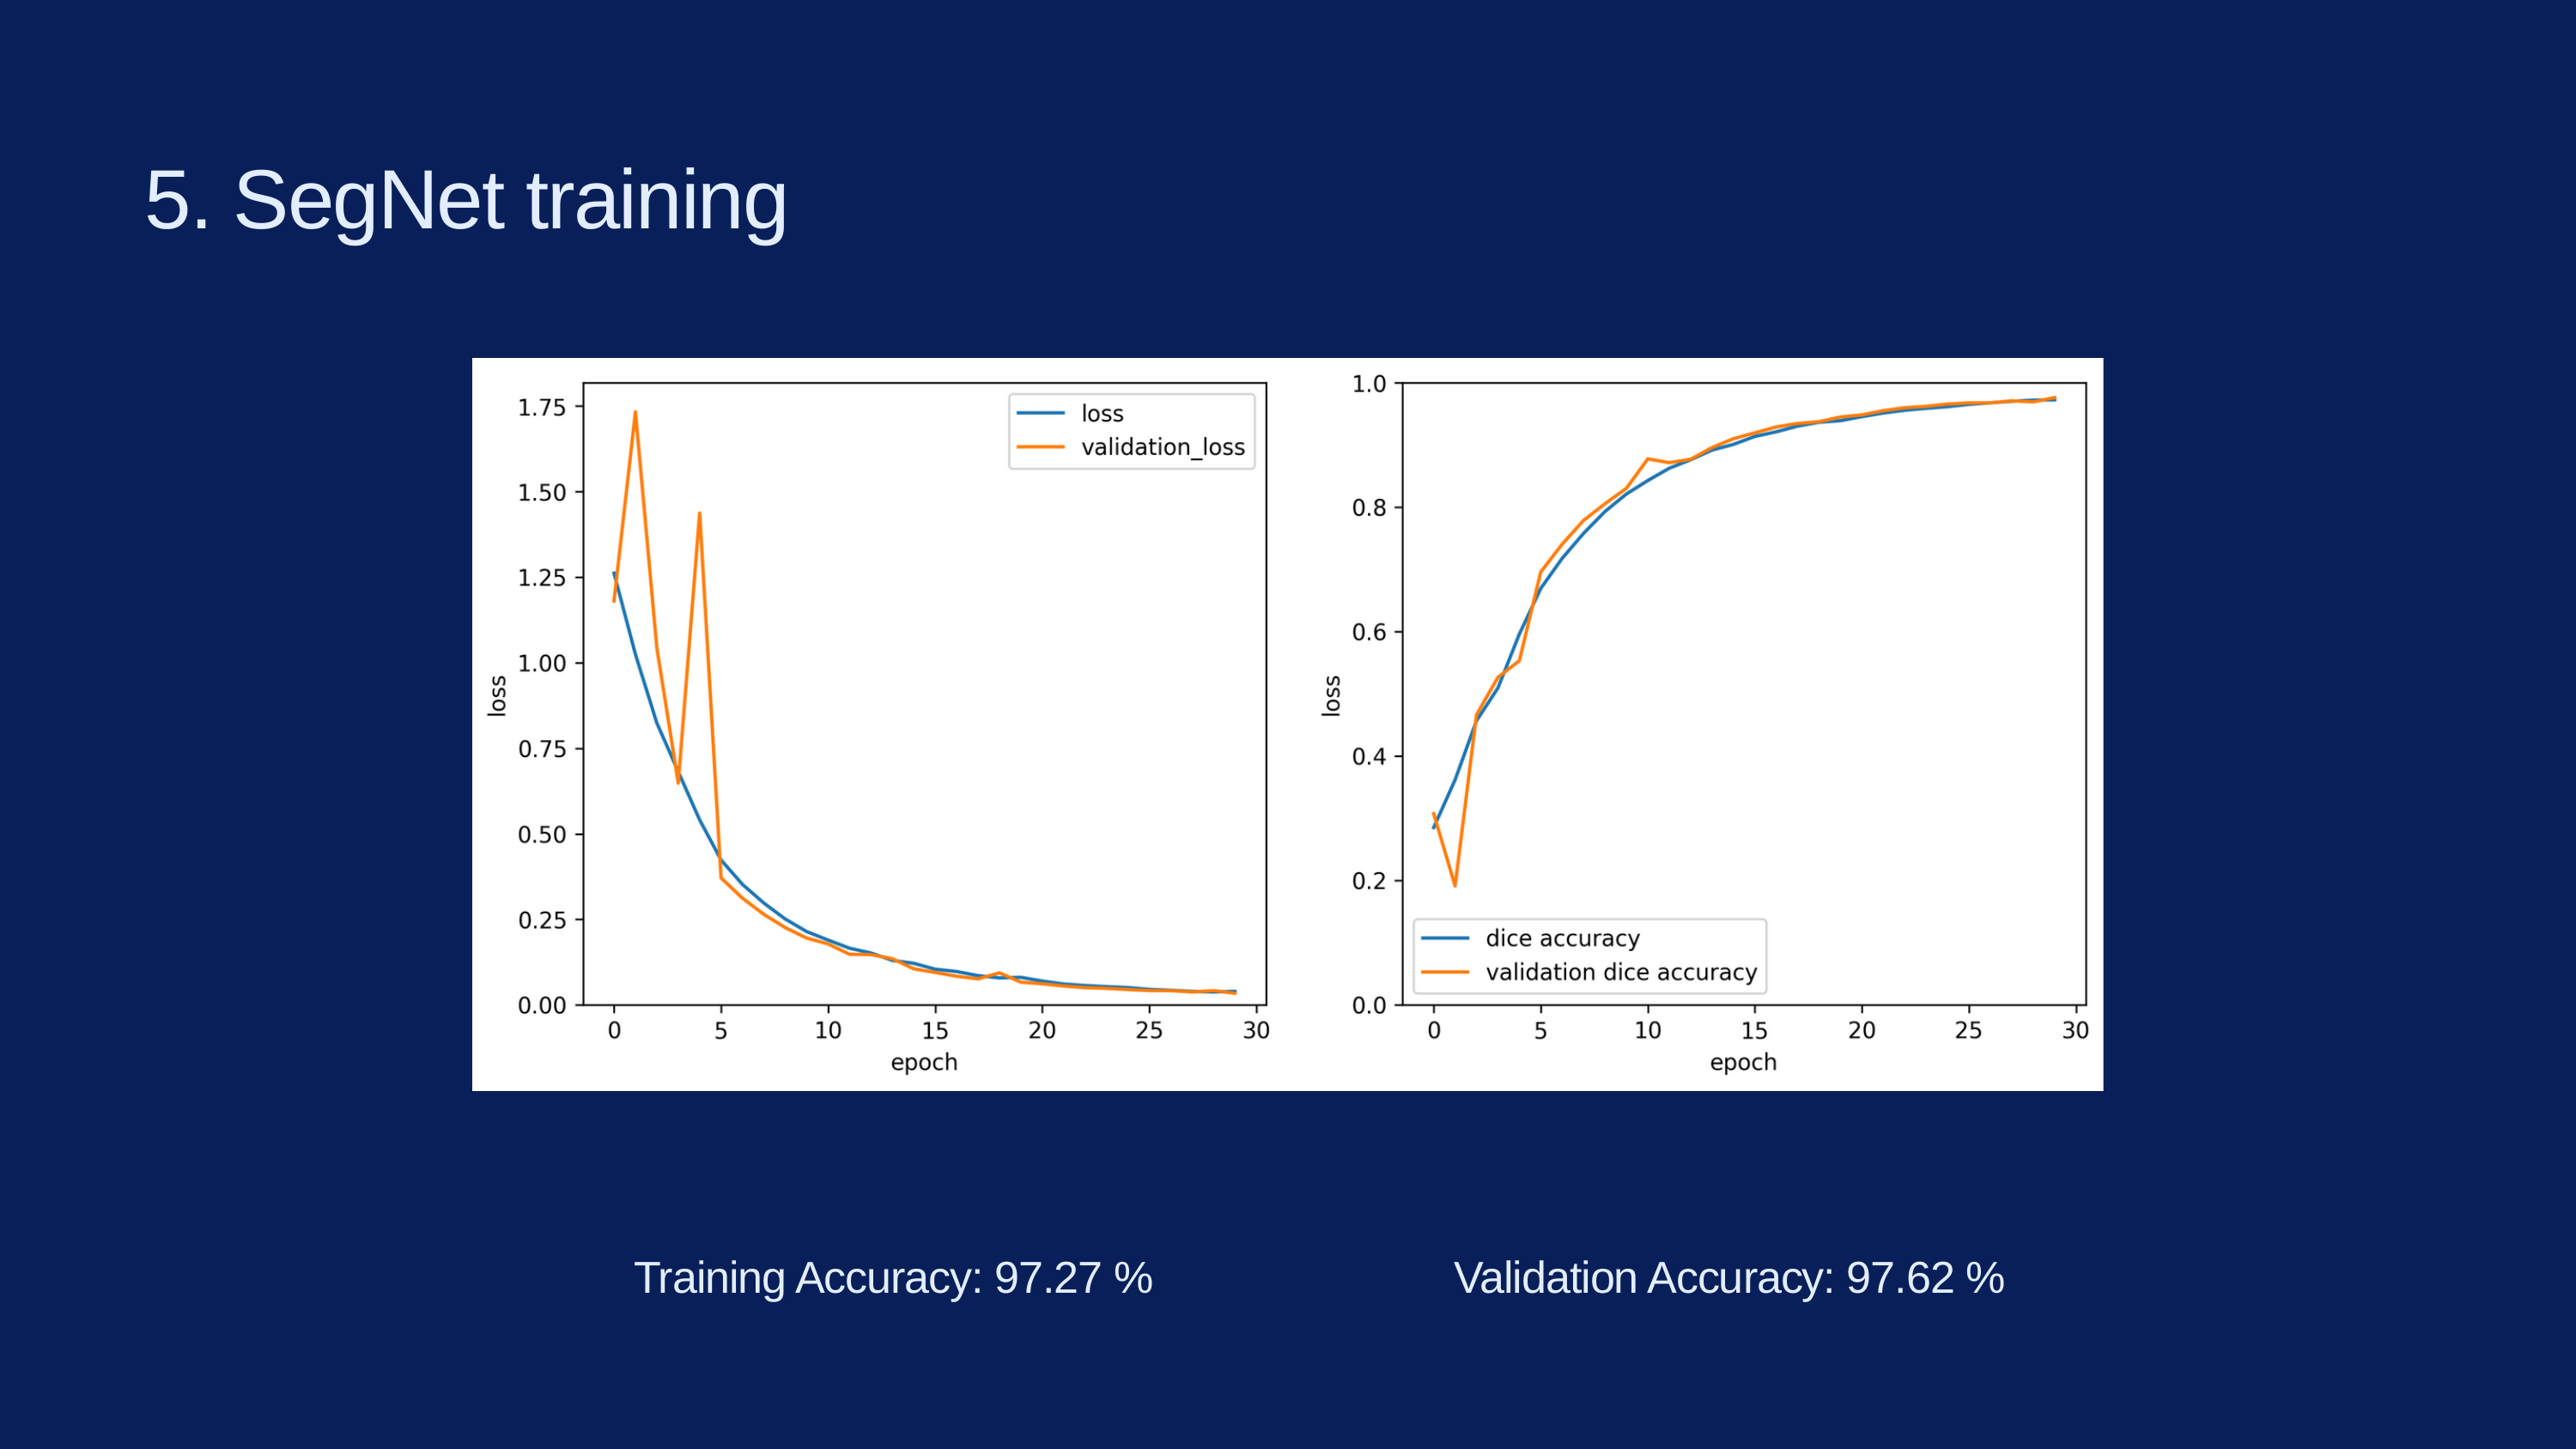

5. SegNet training

Training Accuracy: 97.27 %
Validation Accuracy: 97.62 %